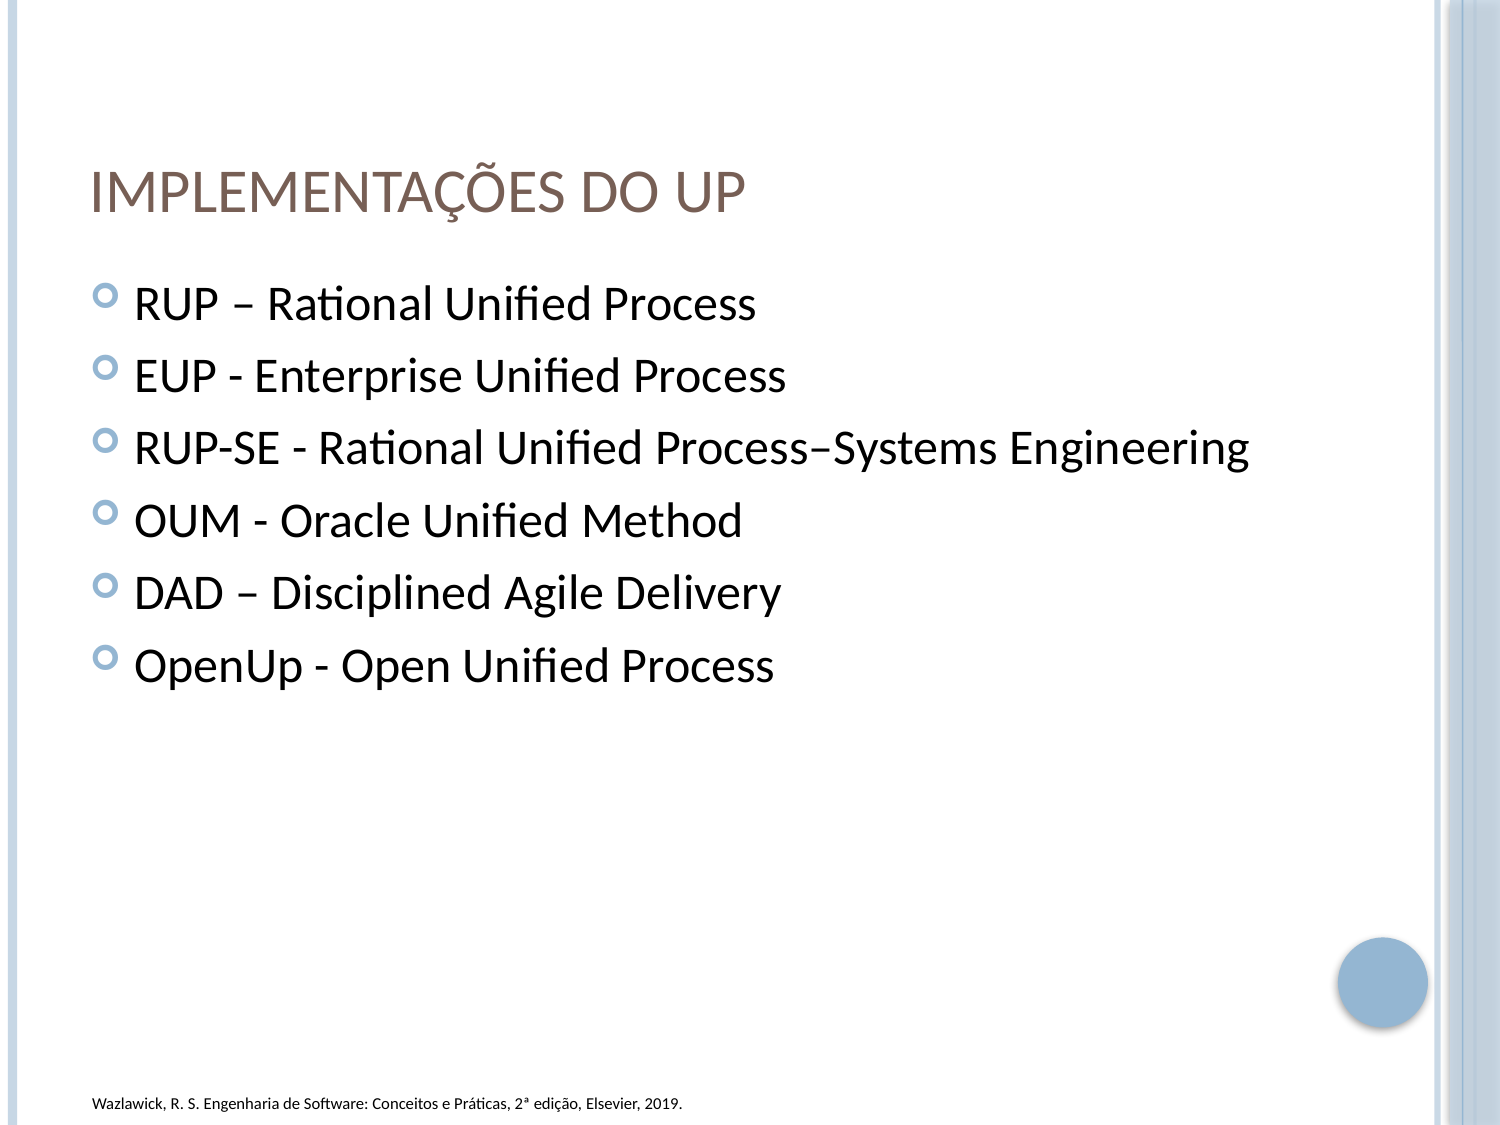

# Implementações do UP
RUP – Rational Unified Process
EUP - Enterprise Unified Process
RUP-SE - Rational Unified Process–Systems Engineering
OUM - Oracle Unified Method
DAD – Disciplined Agile Delivery
OpenUp - Open Unified Process